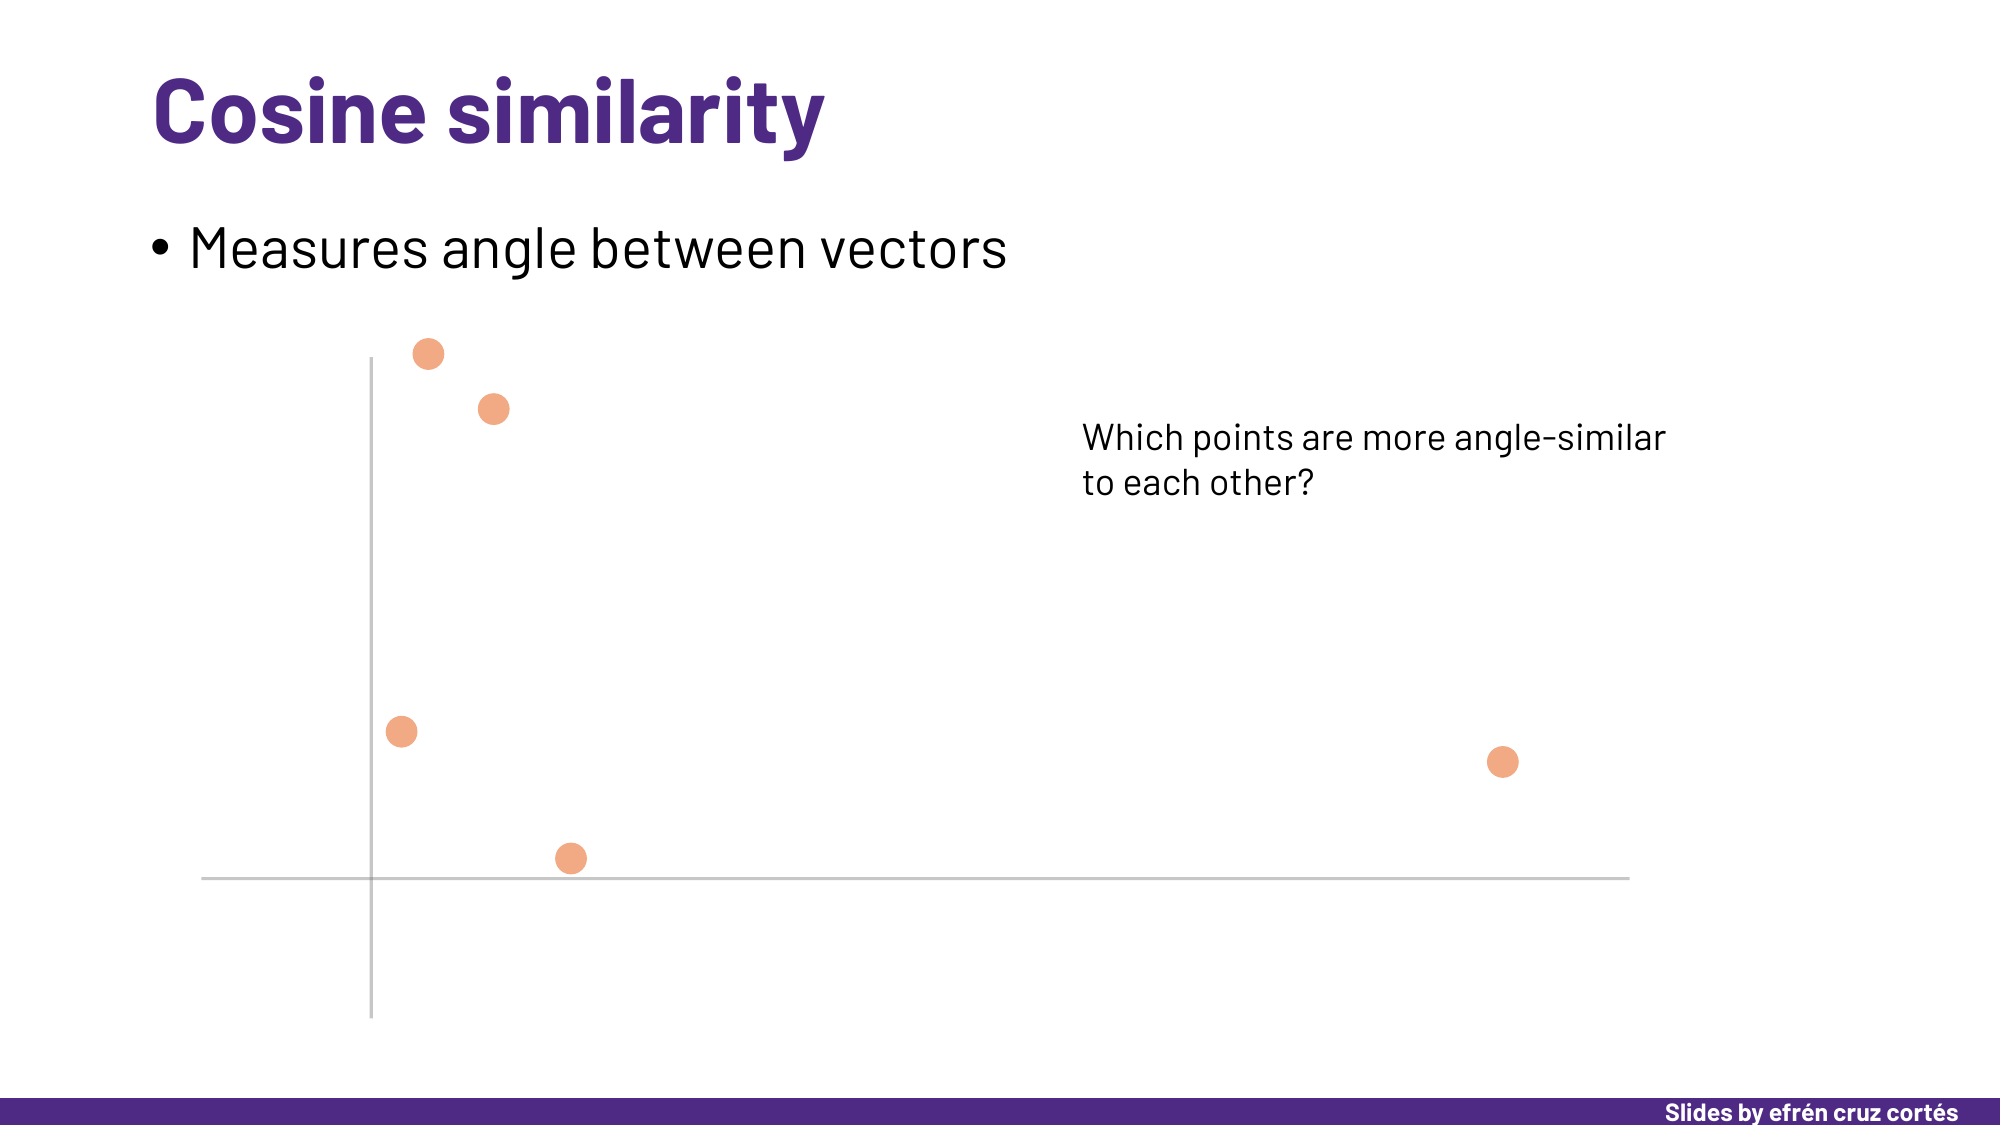

# Cosine similarity
Measures angle between vectors

Which points are more angle-similar to each other?